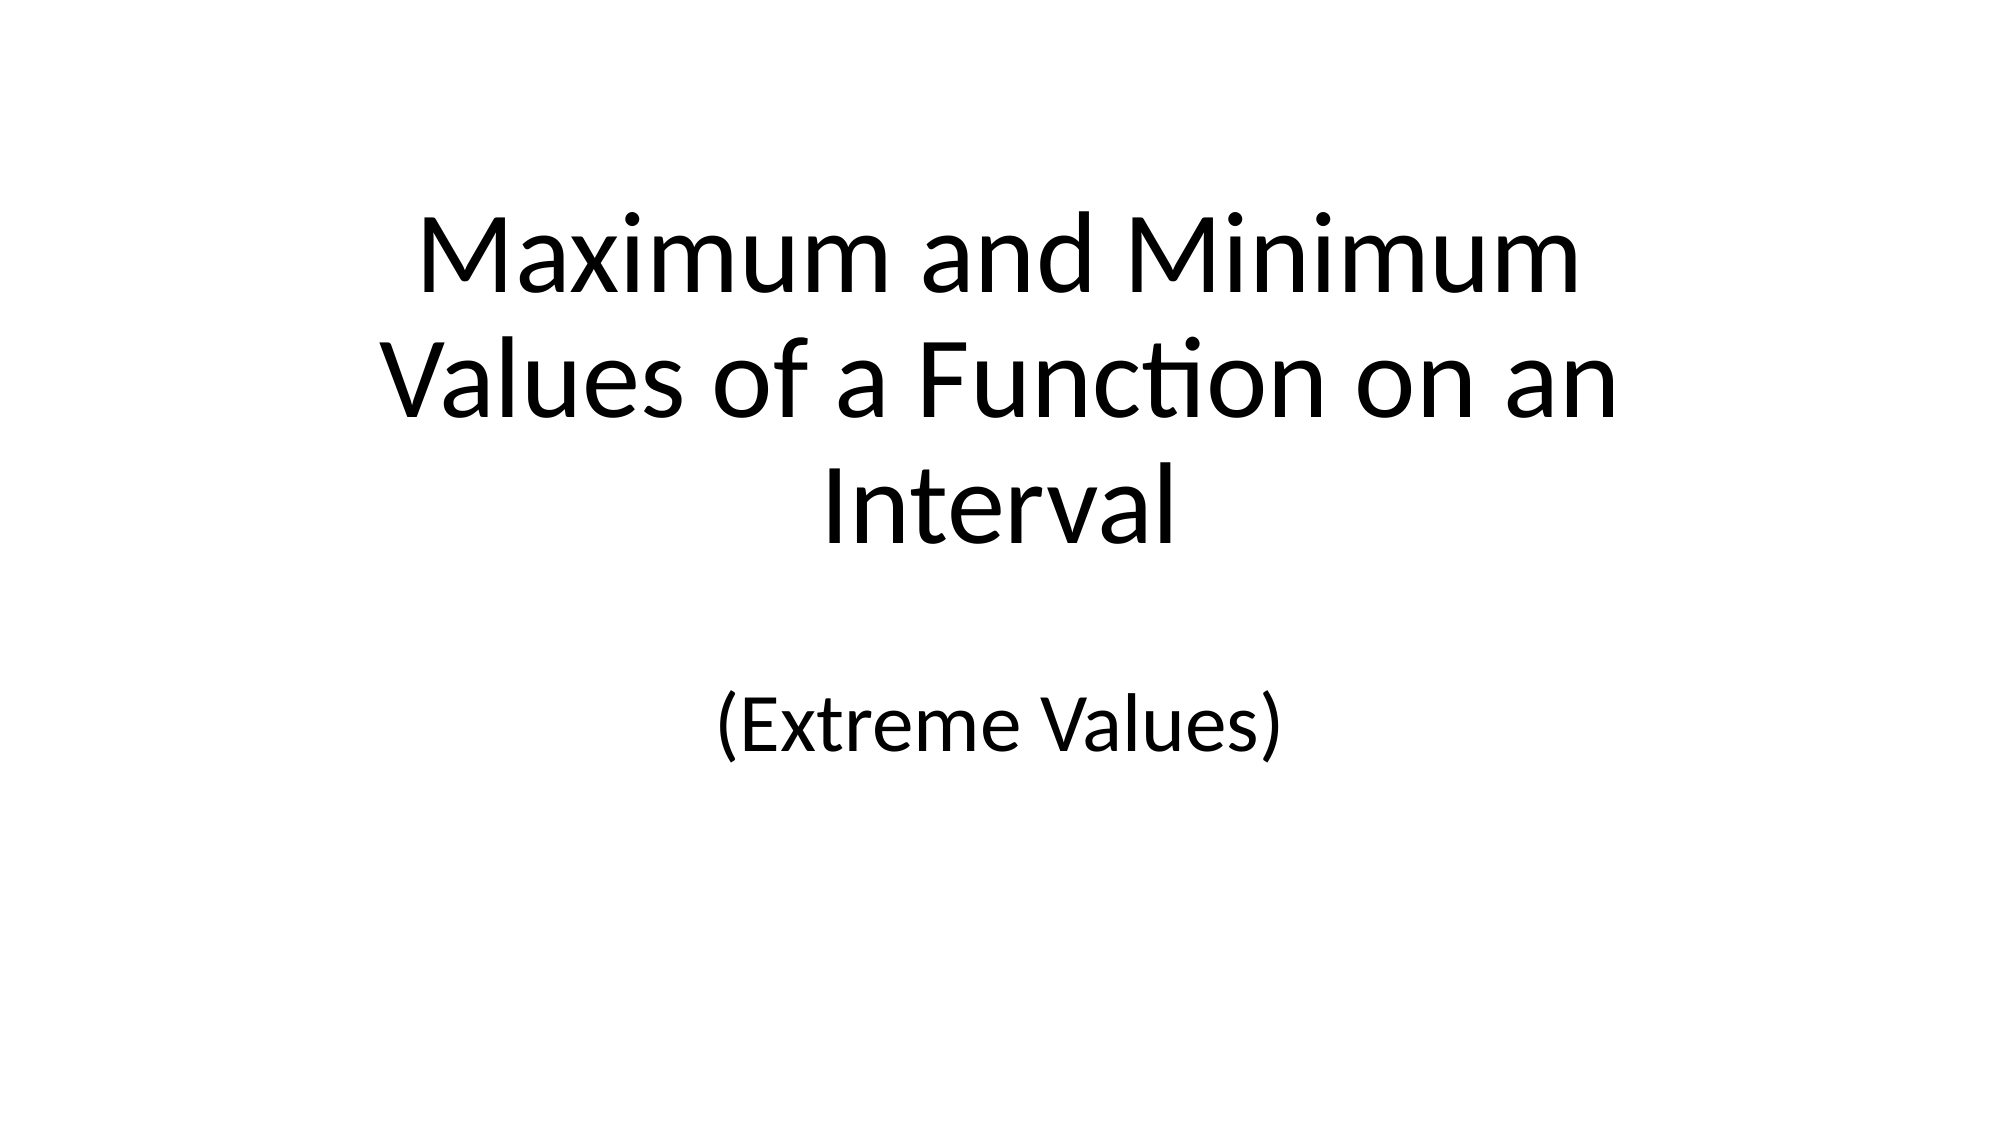

# Maximum and Minimum Values of a Function on an Interval

(Extreme Values)